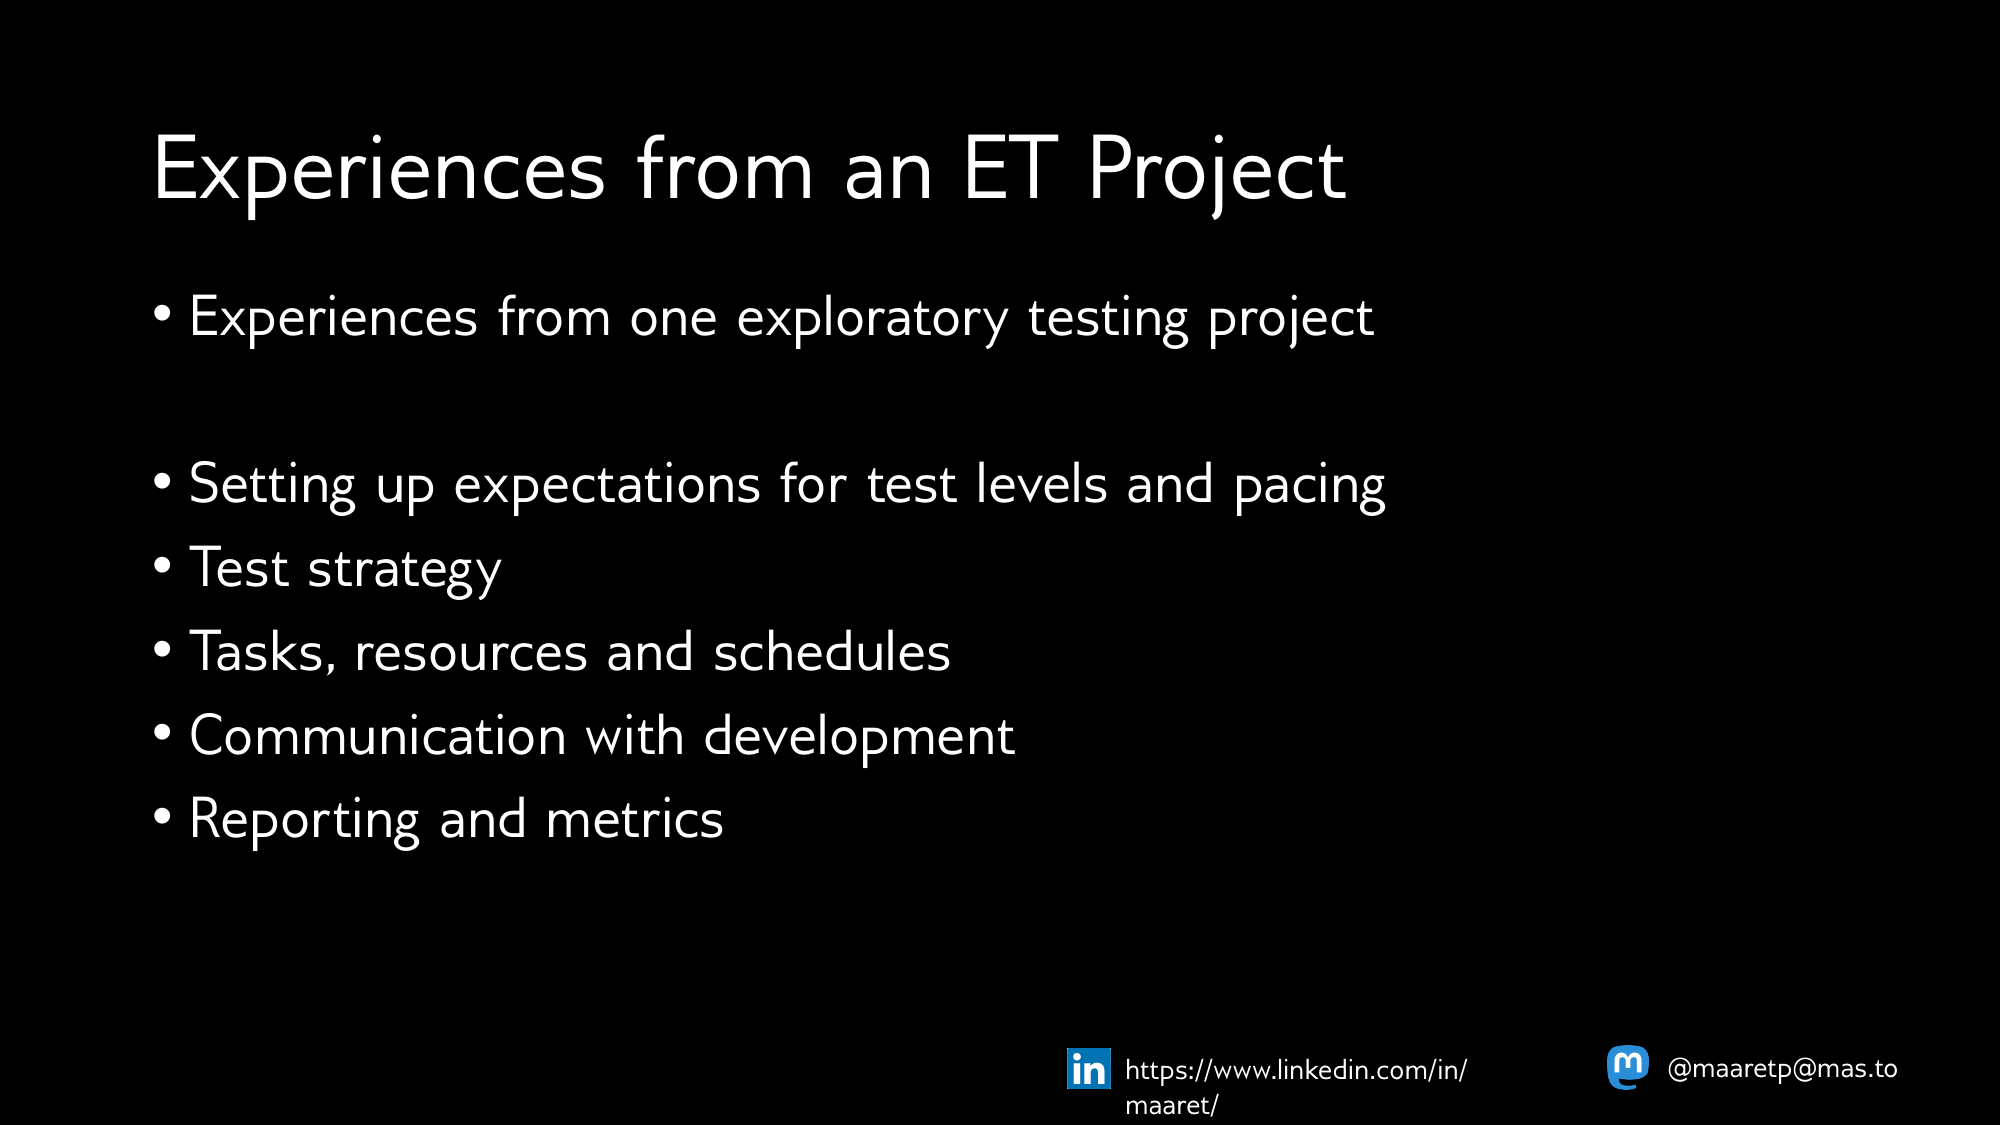

# Experiences from an ET Project
Experiences from one exploratory testing project

Setting up expectations for test levels and pacing
Test strategy
Tasks, resources and schedules
Communication with development
Reporting and metrics